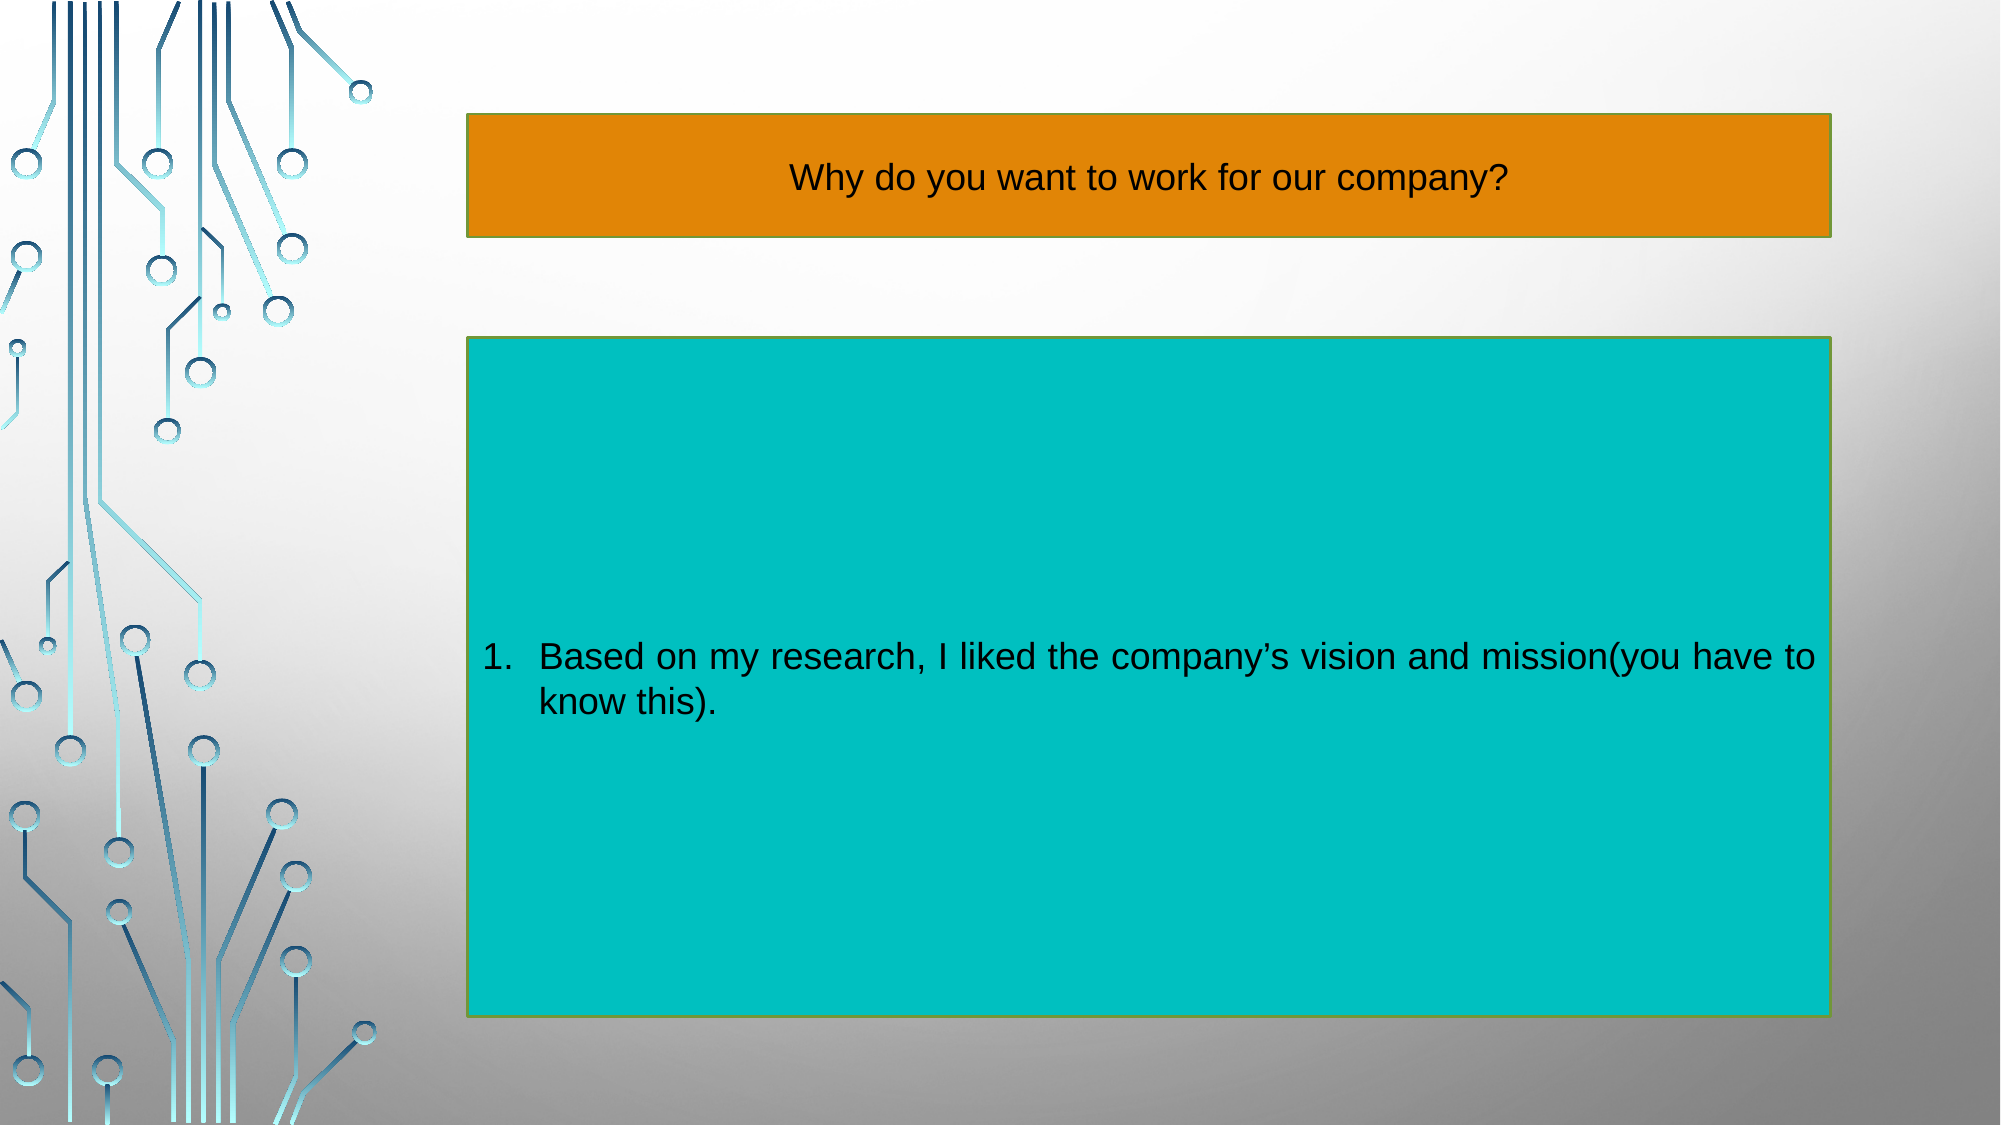

Why do you want to work for our company?

Based on my research, I liked the company’s vision and mission(you have to know this).